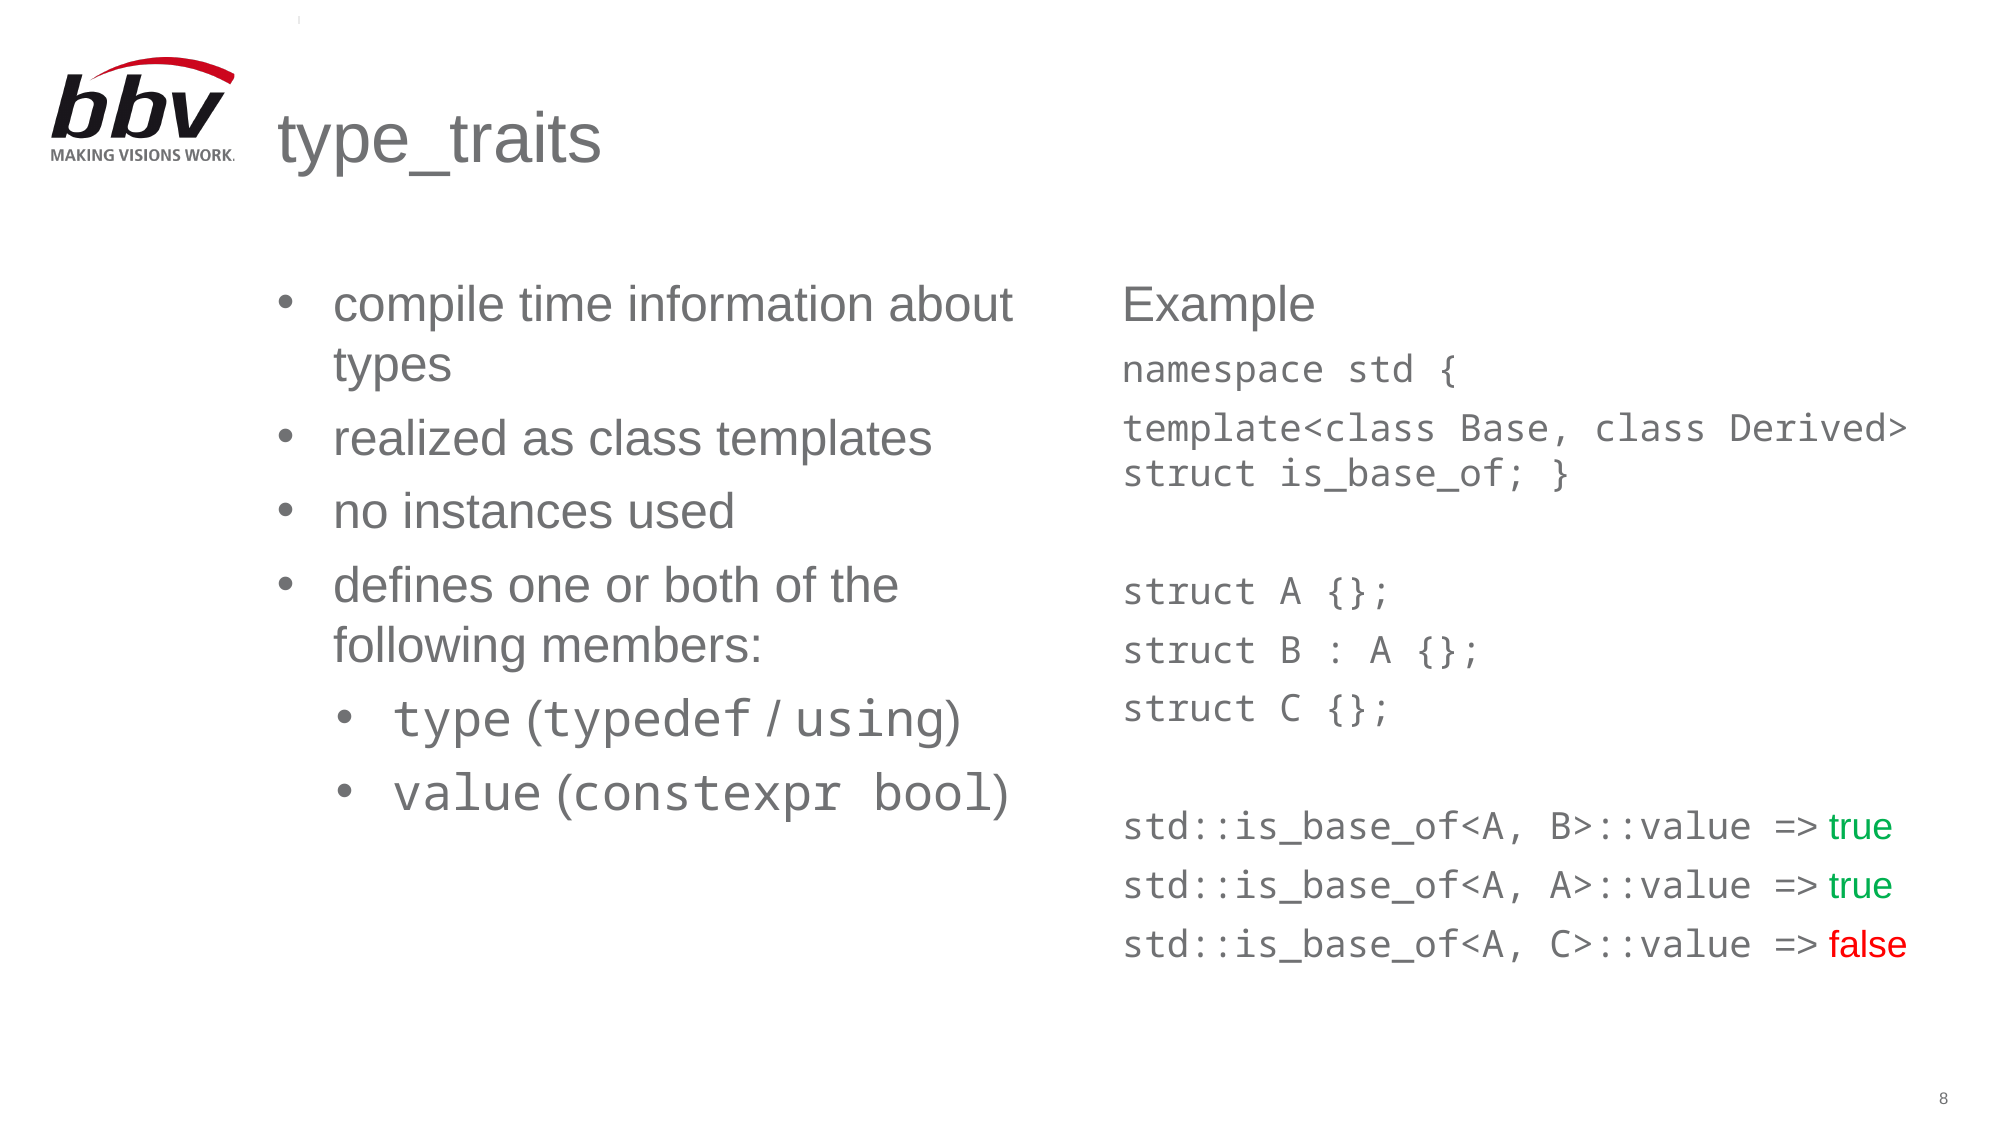

# type_traits
compile time information about types
realized as class templates
no instances used
defines one or both of the following members:
type (typedef / using)
value (constexpr bool)
Example
namespace std {
template<class Base, class Derived>
struct is_base_of; }

struct A {};
struct B : A {};
struct C {};

std::is_base_of<A, B>::value => true
std::is_base_of<A, A>::value => true
std::is_base_of<A, C>::value => false
8